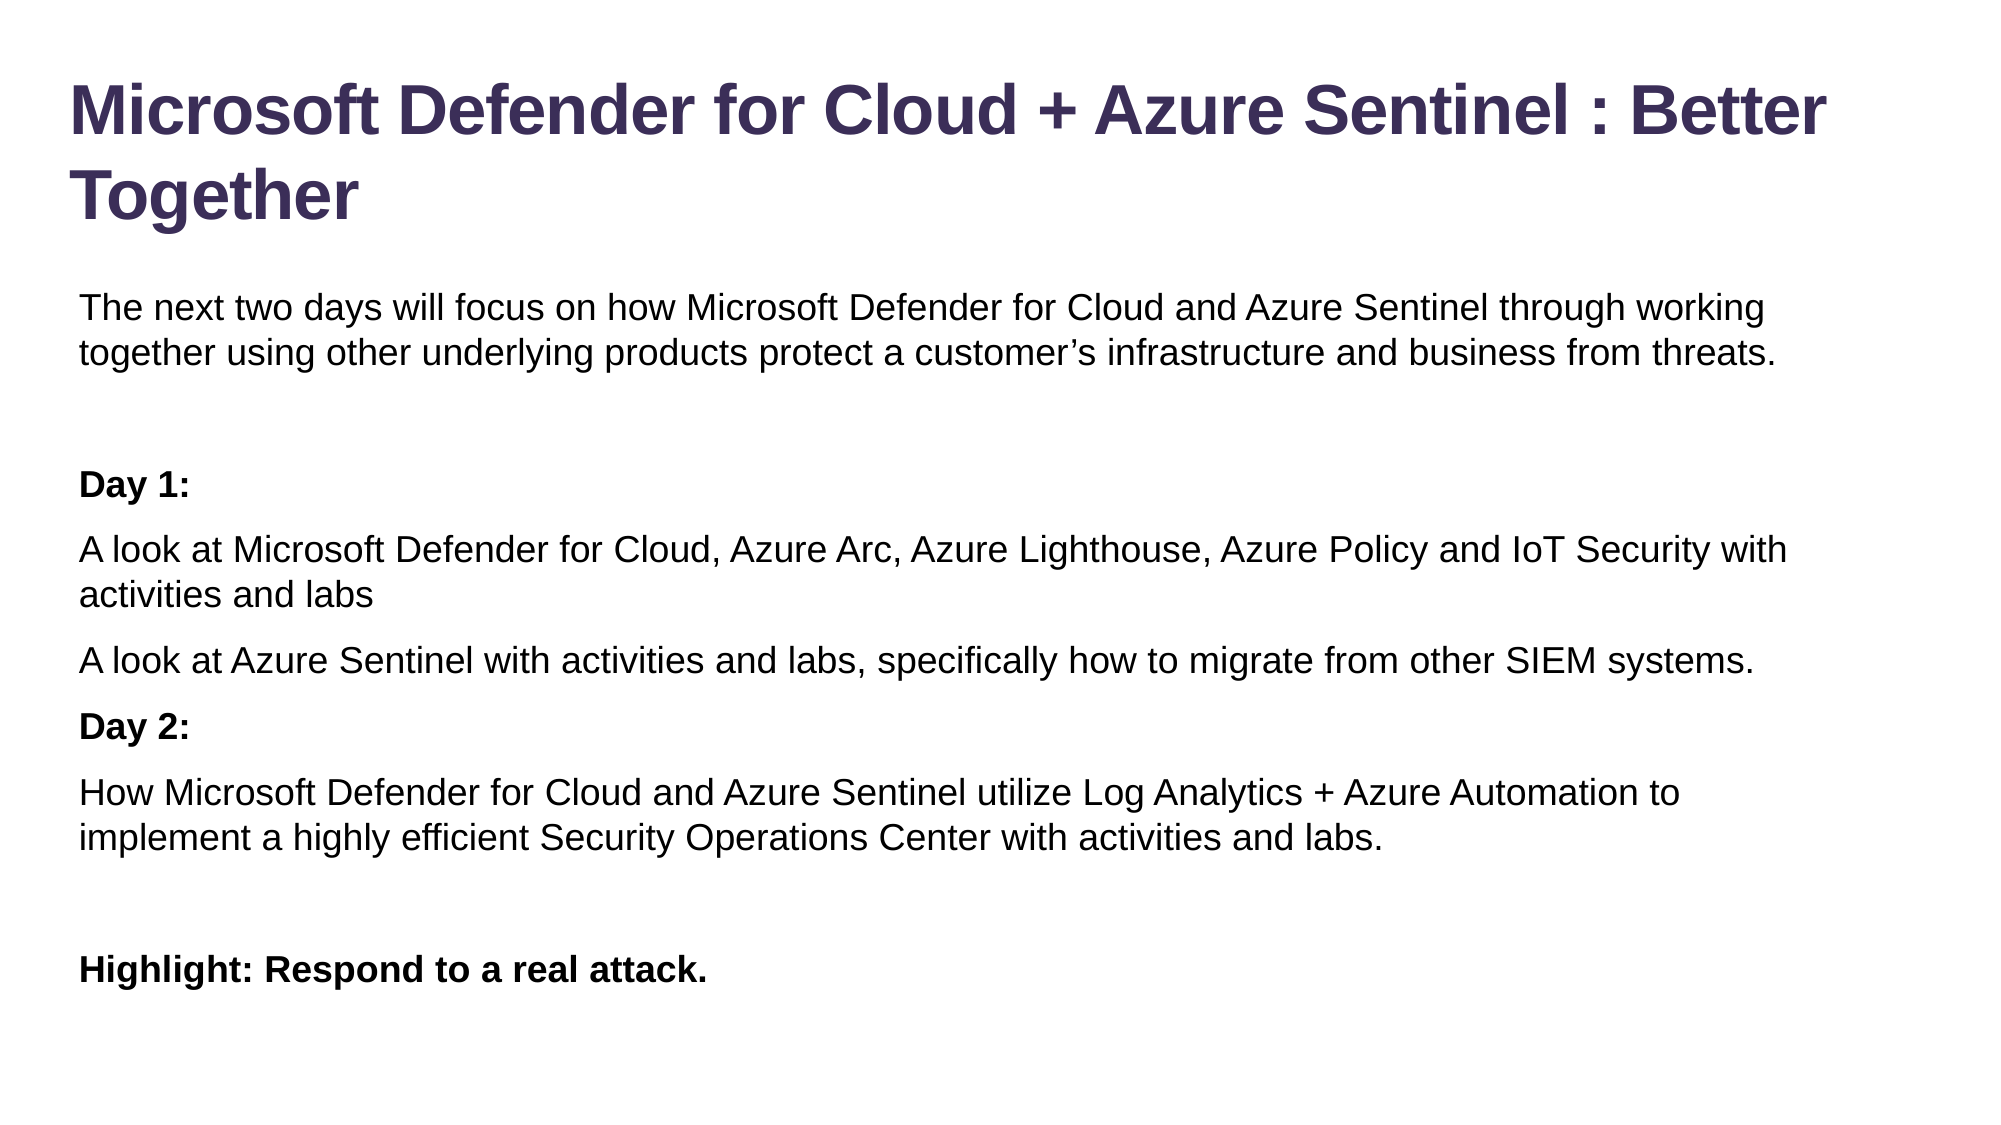

# Microsoft Defender for Cloud + Azure Sentinel : Better Together
The next two days will focus on how Microsoft Defender for Cloud and Azure Sentinel through working together using other underlying products protect a customer’s infrastructure and business from threats.

Day 1:
A look at Microsoft Defender for Cloud, Azure Arc, Azure Lighthouse, Azure Policy and IoT Security with activities and labs
A look at Azure Sentinel with activities and labs, specifically how to migrate from other SIEM systems.
Day 2:
How Microsoft Defender for Cloud and Azure Sentinel utilize Log Analytics + Azure Automation to implement a highly efficient Security Operations Center with activities and labs.

Highlight: Respond to a real attack.